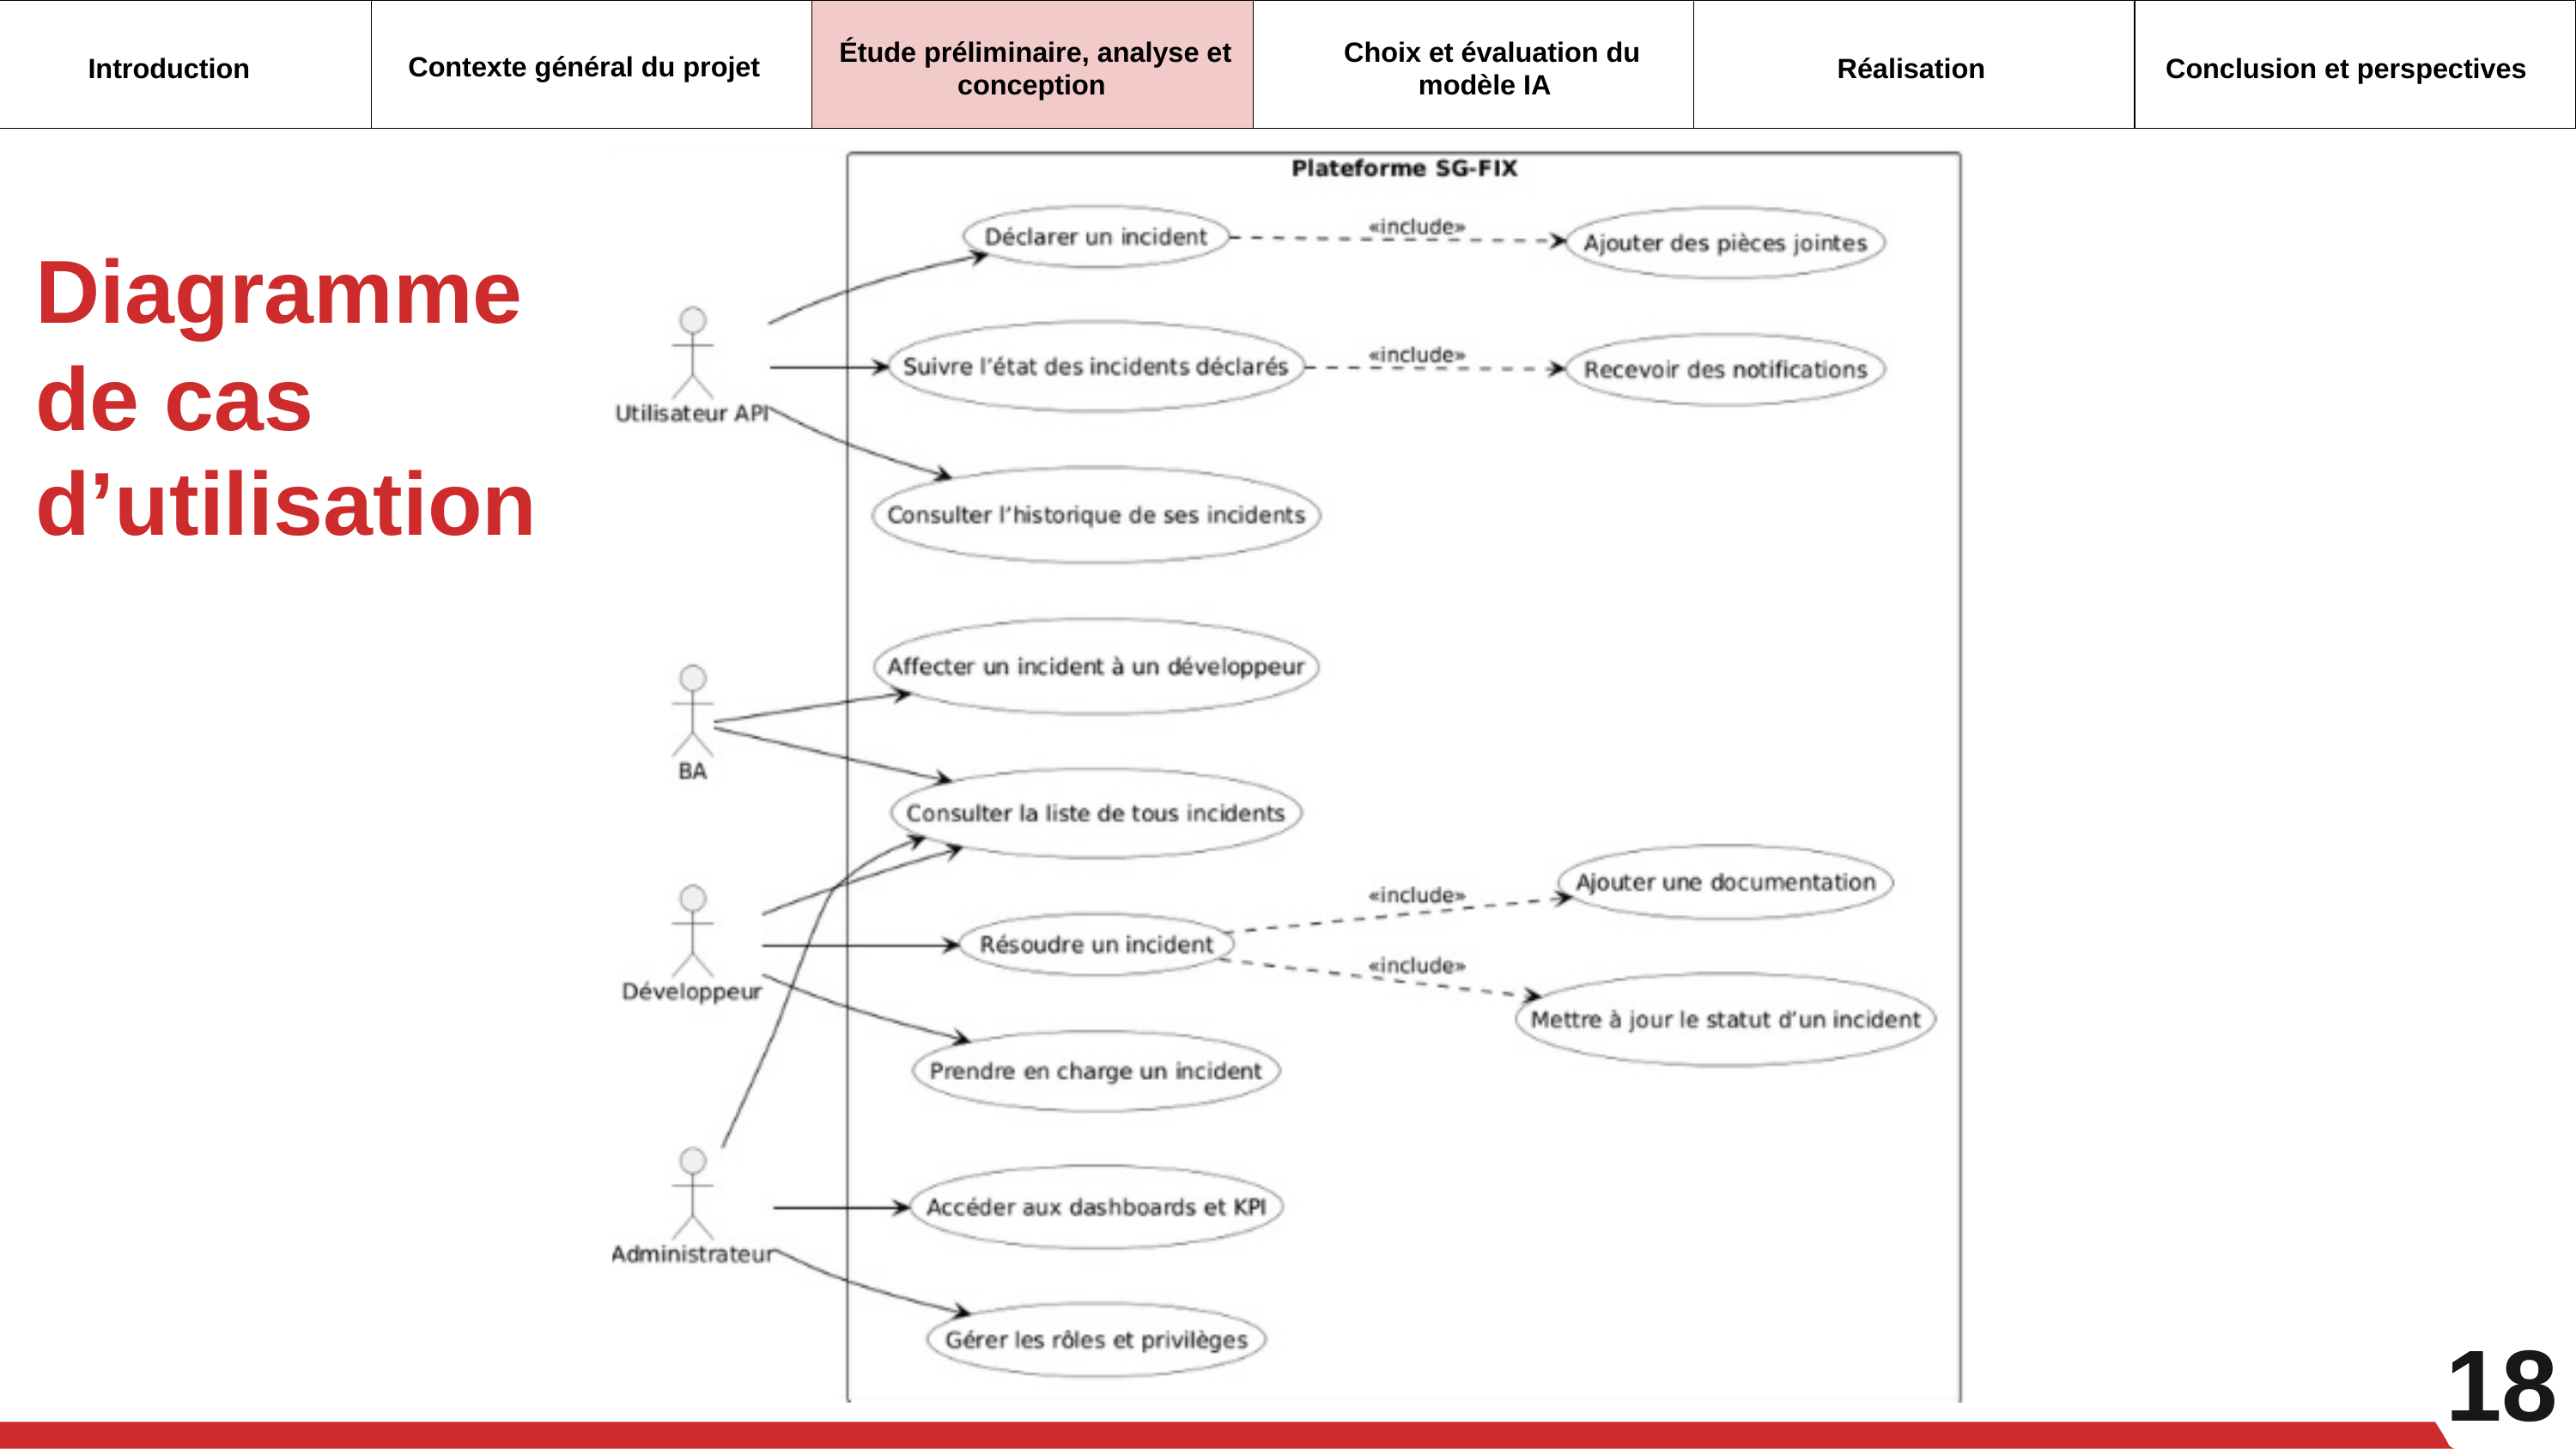

Étude préliminaire, analyse et conception
Choix et évaluation du modèle IA
Contexte général du projet
Introduction
Réalisation
Conclusion et perspectives

Diagramme de cas
dʼutilisation
18